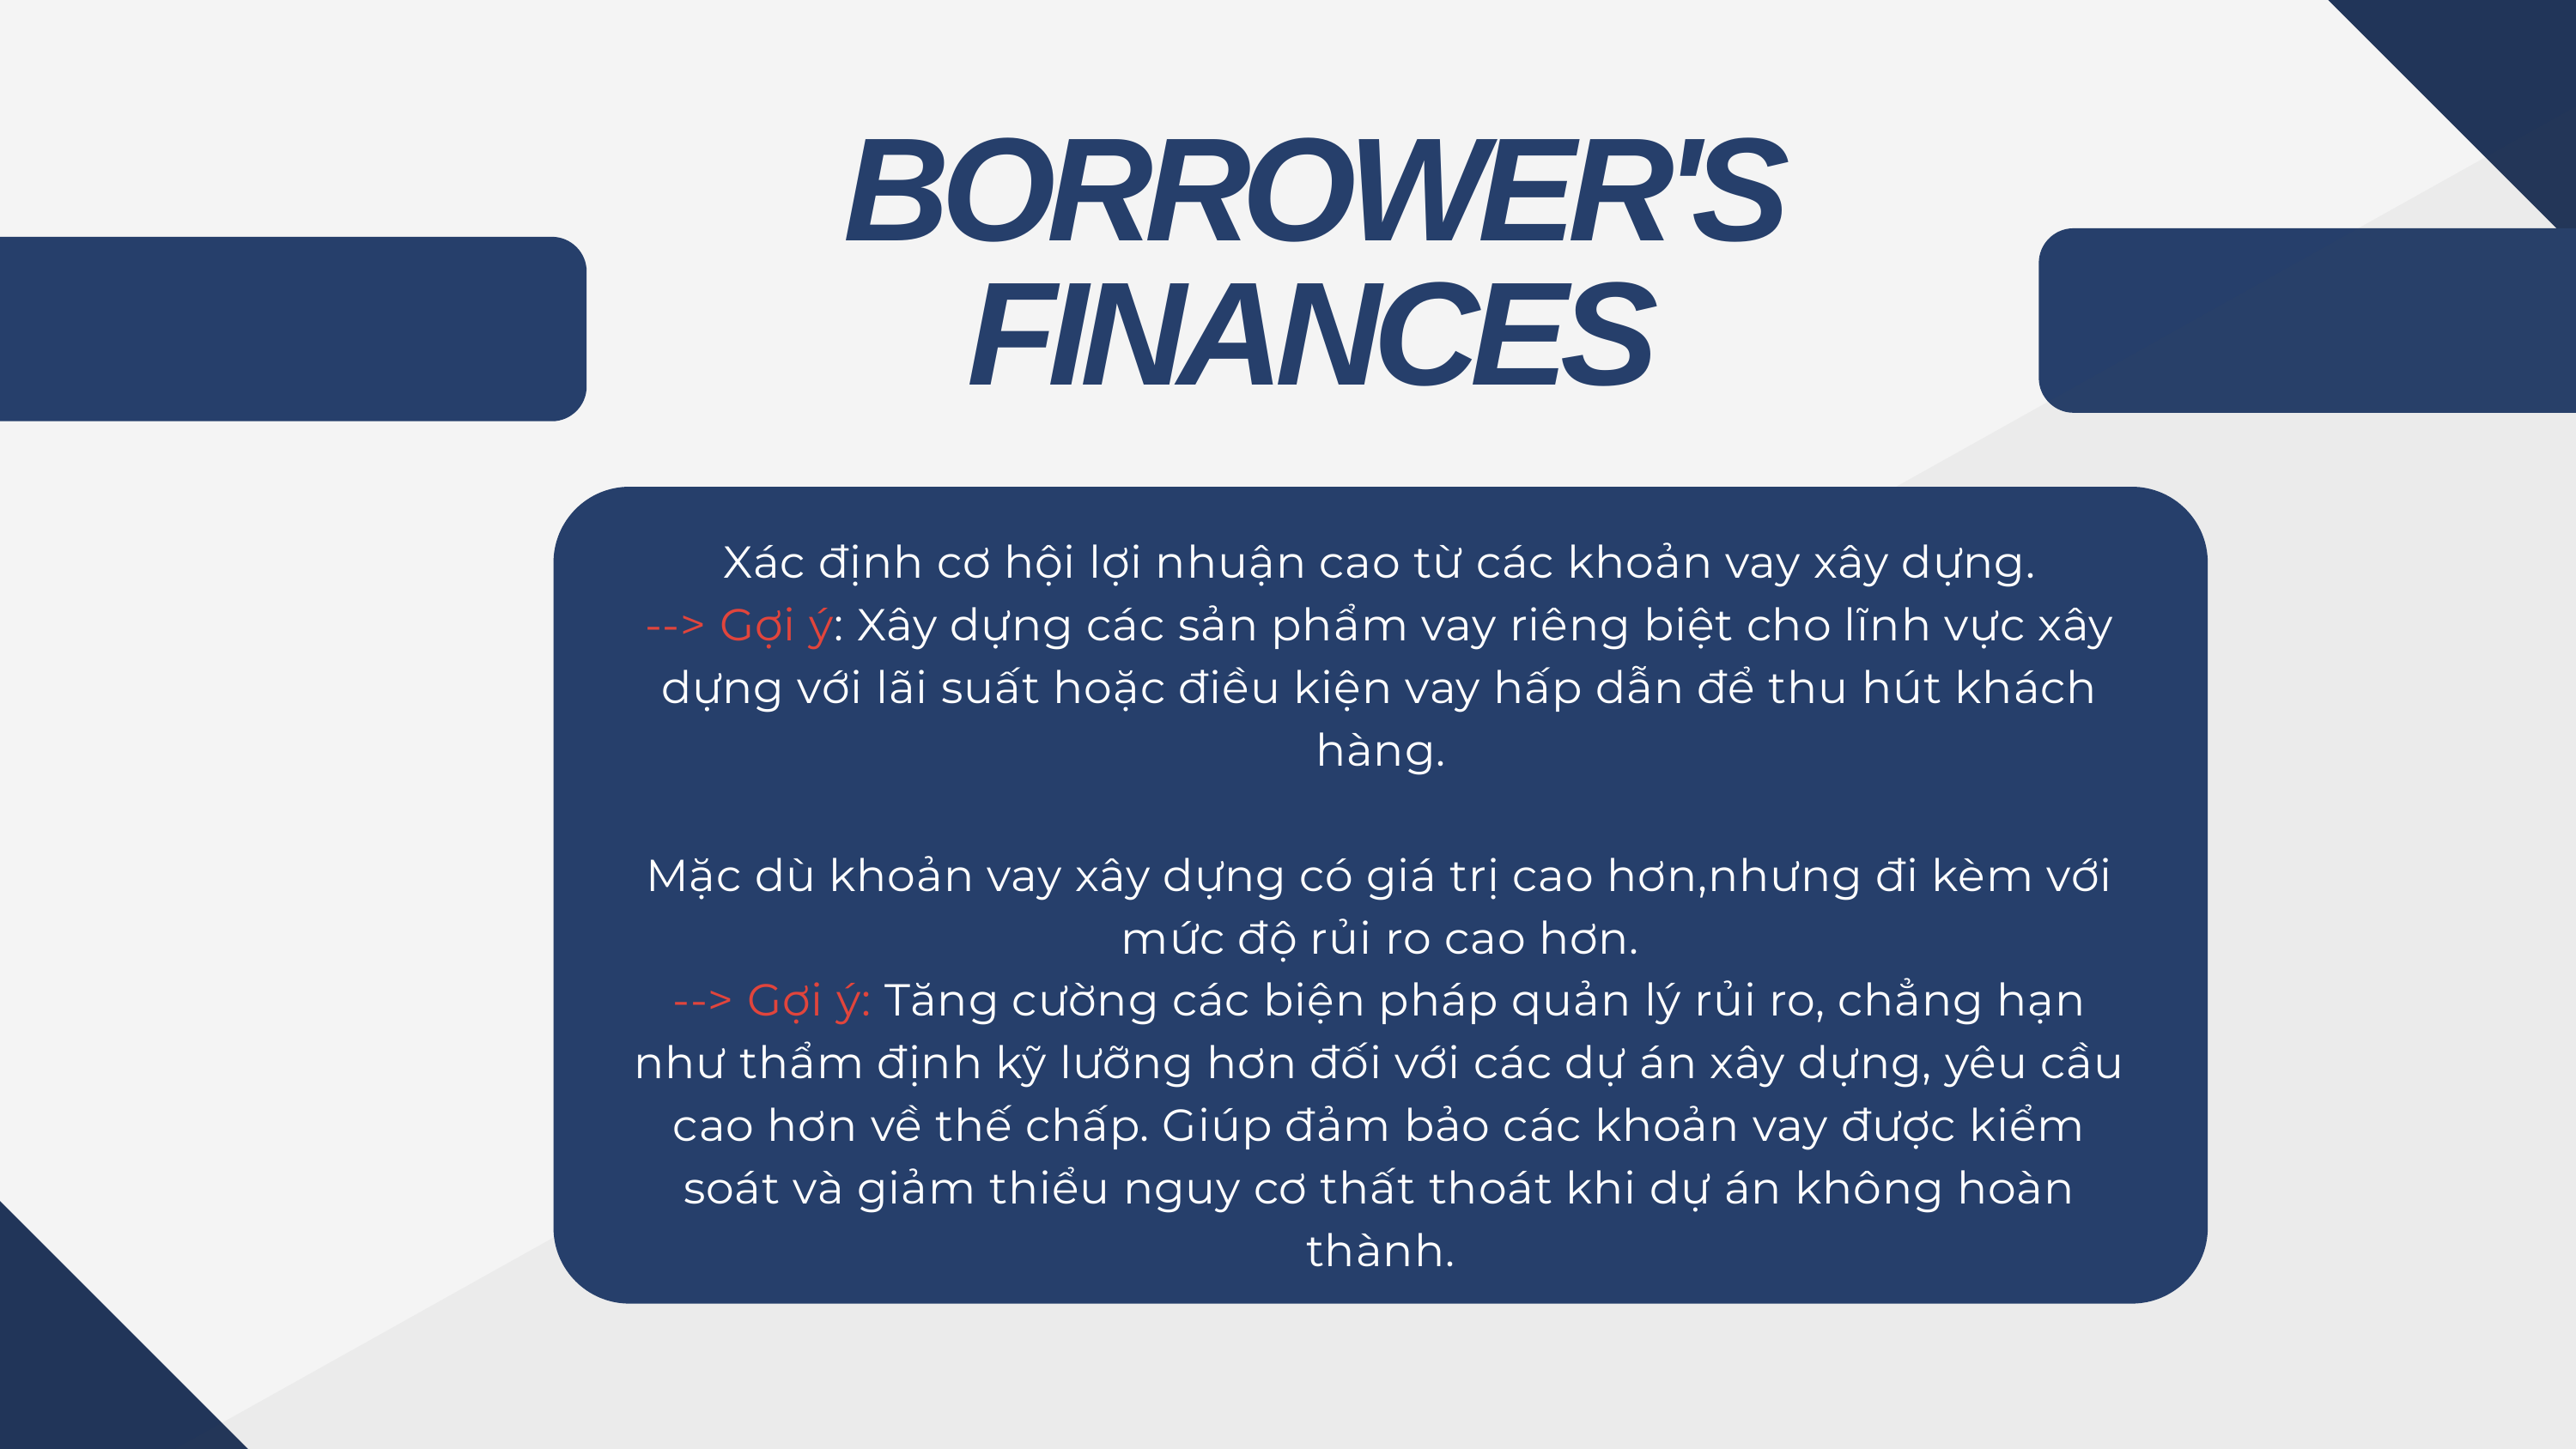

BORROWER'S FINANCES

Xác định cơ hội lợi nhuận cao từ các khoản vay xây dựng.
--> Gợi ý: Xây dựng các sản phẩm vay riêng biệt cho lĩnh vực xây dựng với lãi suất hoặc điều kiện vay hấp dẫn để thu hút khách hàng.

Mặc dù khoản vay xây dựng có giá trị cao hơn,nhưng đi kèm với mức độ rủi ro cao hơn.
--> Gợi ý: Tăng cường các biện pháp quản lý rủi ro, chẳng hạn như thẩm định kỹ lưỡng hơn đối với các dự án xây dựng, yêu cầu cao hơn về thế chấp. Giúp đảm bảo các khoản vay được kiểm soát và giảm thiểu nguy cơ thất thoát khi dự án không hoàn thành.